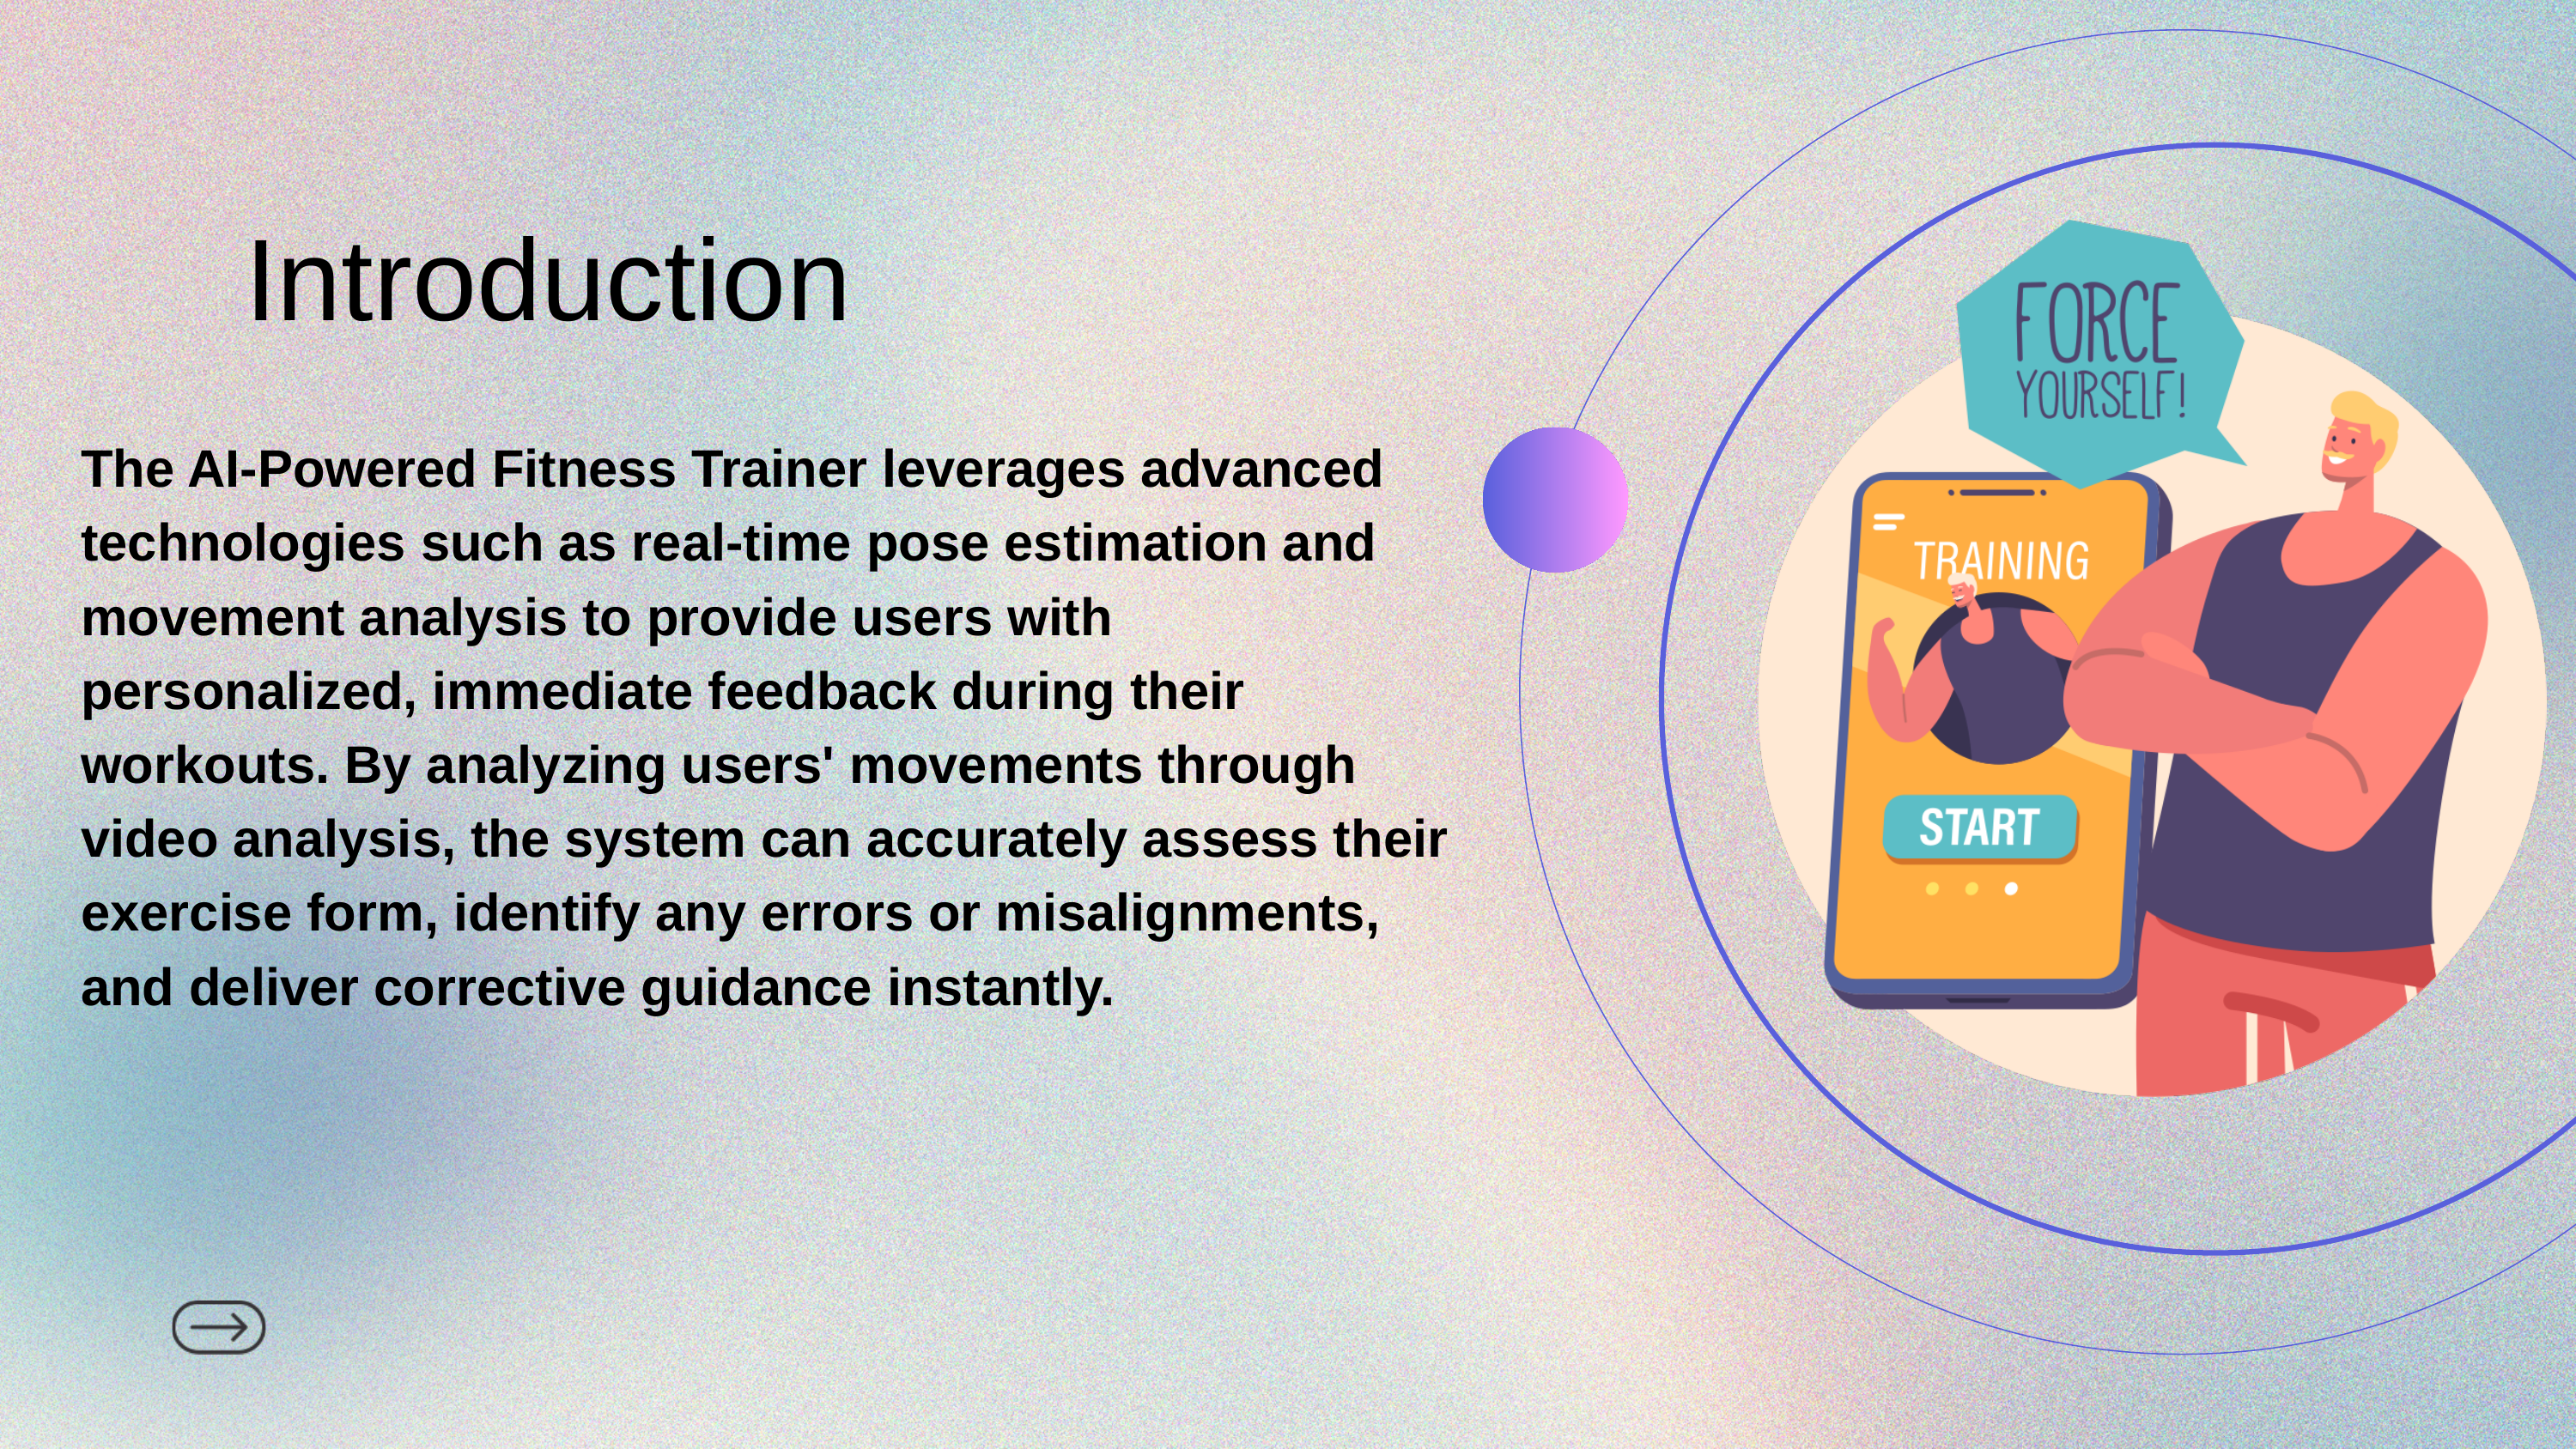

Introduction

The AI-Powered Fitness Trainer leverages advanced technologies such as real-time pose estimation and movement analysis to provide users with personalized, immediate feedback during their workouts. By analyzing users' movements through video analysis, the system can accurately assess their exercise form, identify any errors or misalignments, and deliver corrective guidance instantly.